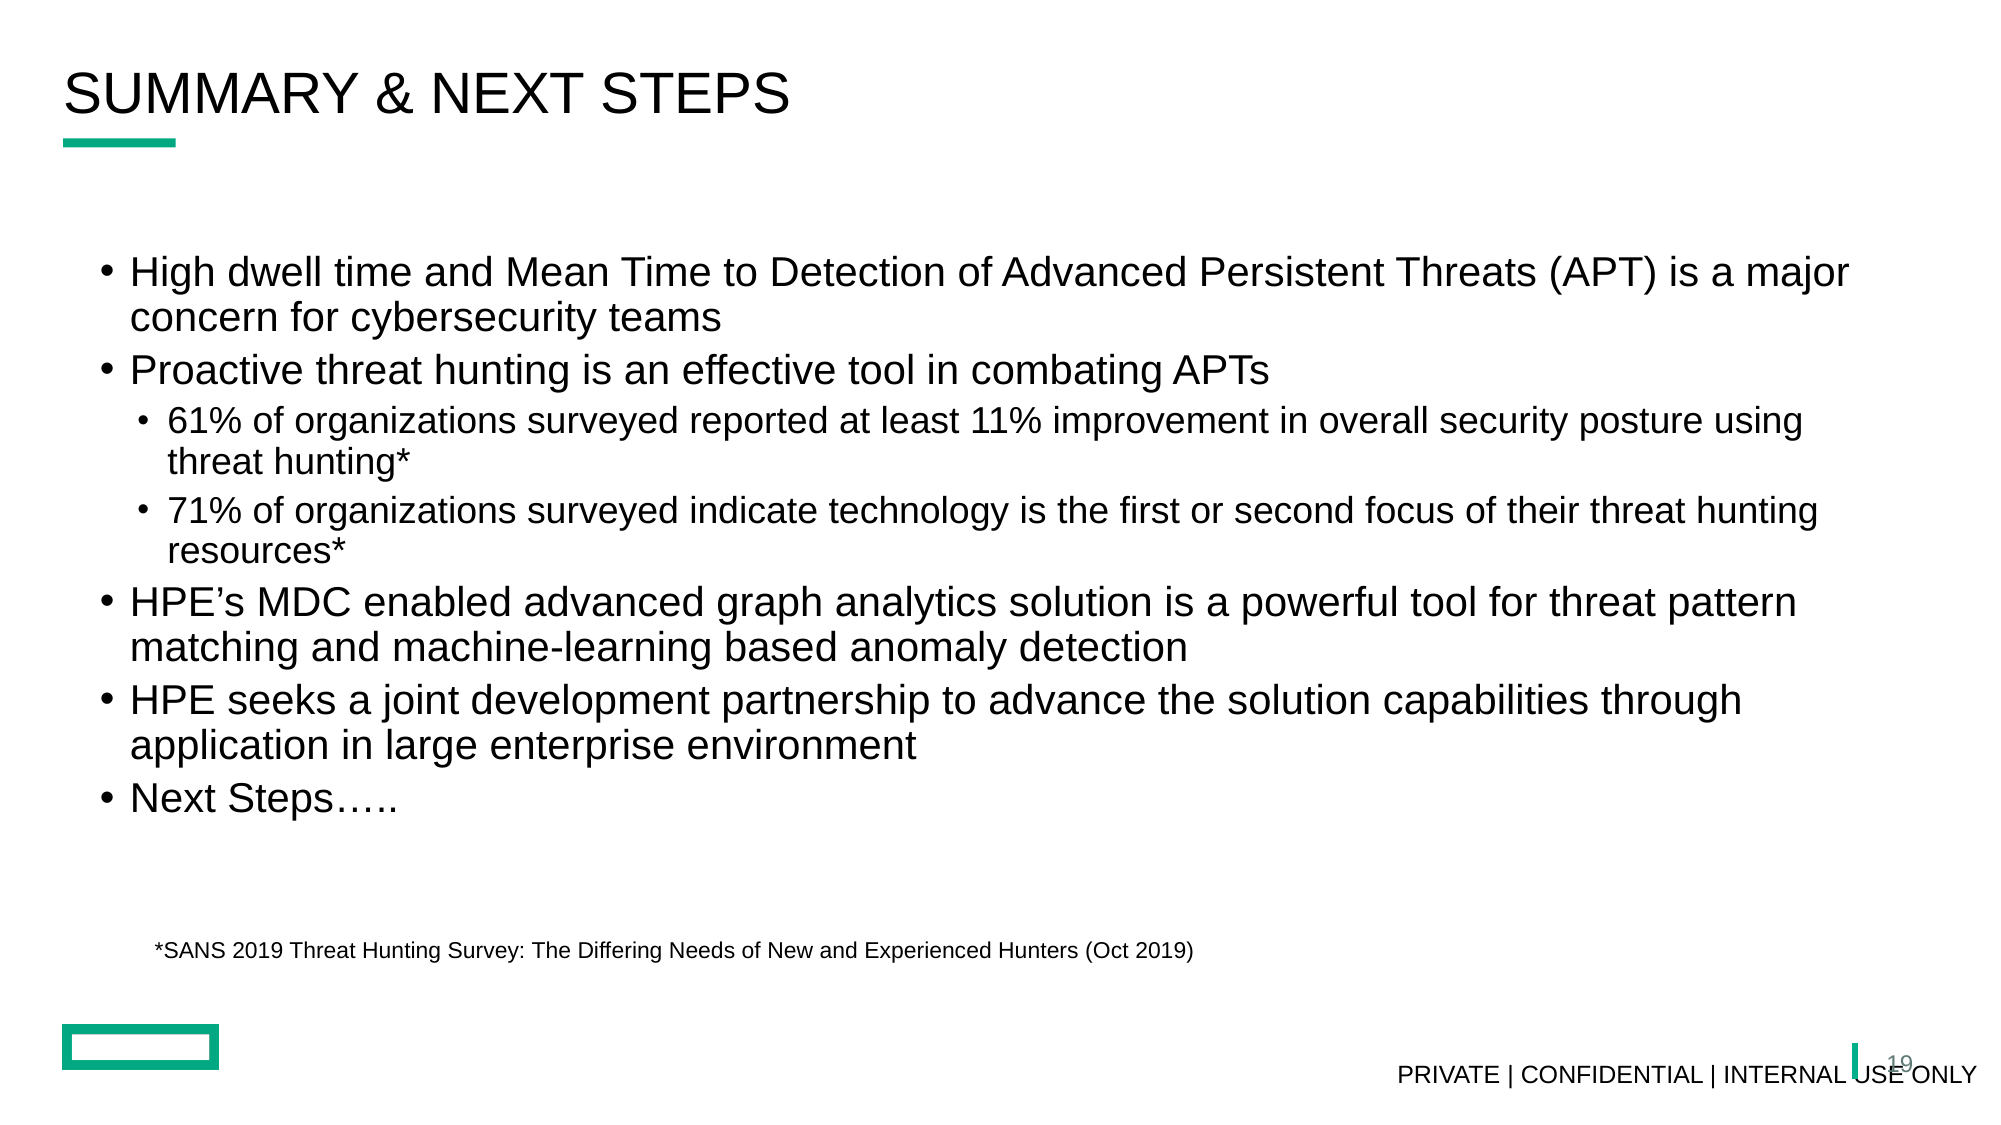

# Summary & Next Steps
High dwell time and Mean Time to Detection of Advanced Persistent Threats (APT) is a major concern for cybersecurity teams
Proactive threat hunting is an effective tool in combating APTs
61% of organizations surveyed reported at least 11% improvement in overall security posture using threat hunting*
71% of organizations surveyed indicate technology is the first or second focus of their threat hunting resources*
HPE’s MDC enabled advanced graph analytics solution is a powerful tool for threat pattern matching and machine-learning based anomaly detection
HPE seeks a joint development partnership to advance the solution capabilities through application in large enterprise environment
Next Steps…..

*SANS 2019 Threat Hunting Survey: The Differing Needs of New and Experienced Hunters (Oct 2019)
19
Private | Confidential | Internal Use Only